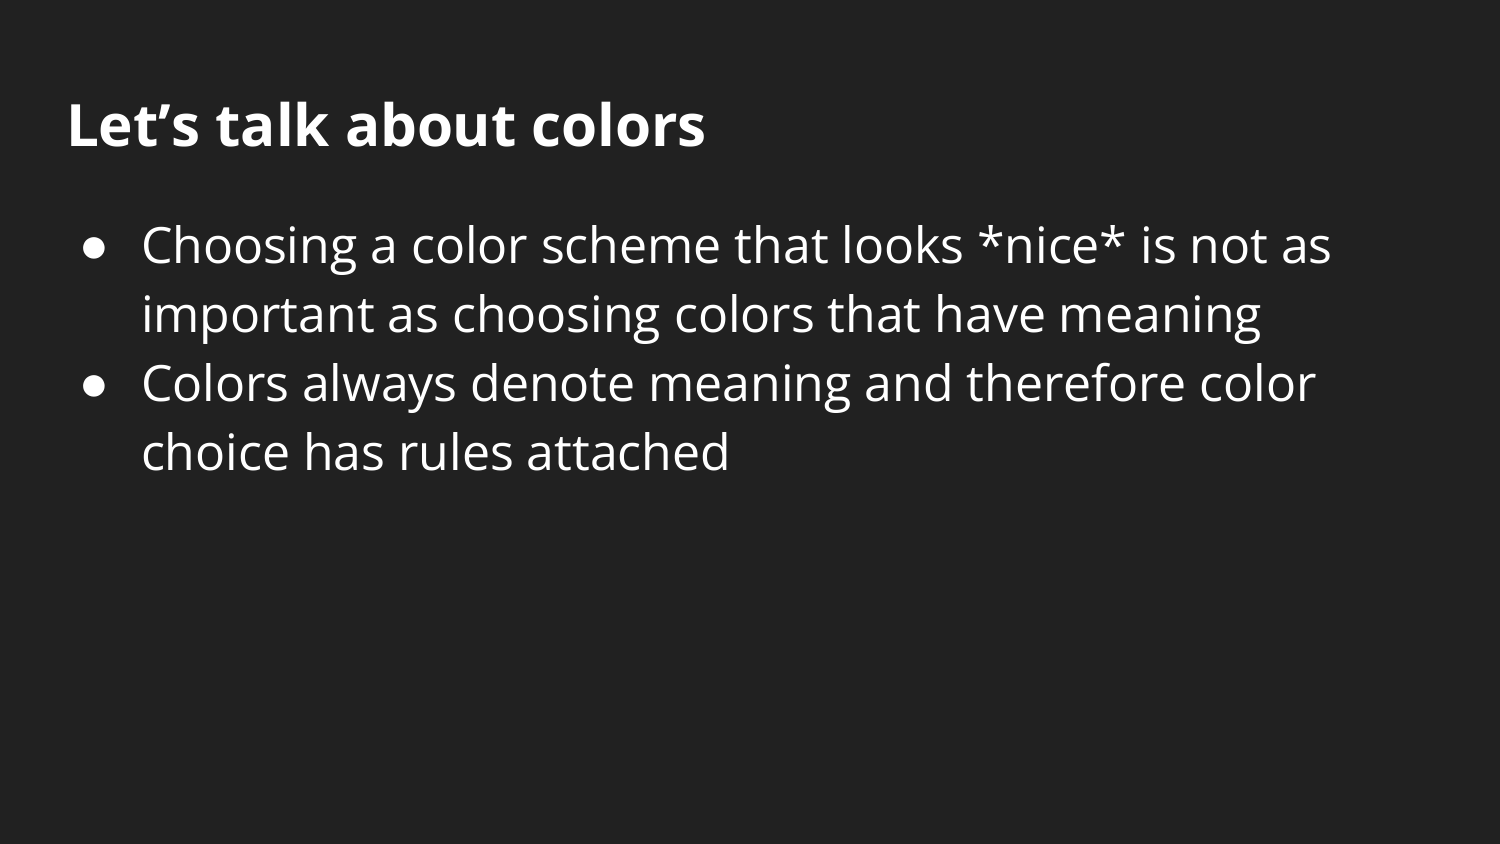

# Let’s talk about colors
Choosing a color scheme that looks *nice* is not as important as choosing colors that have meaning
Colors always denote meaning and therefore color choice has rules attached